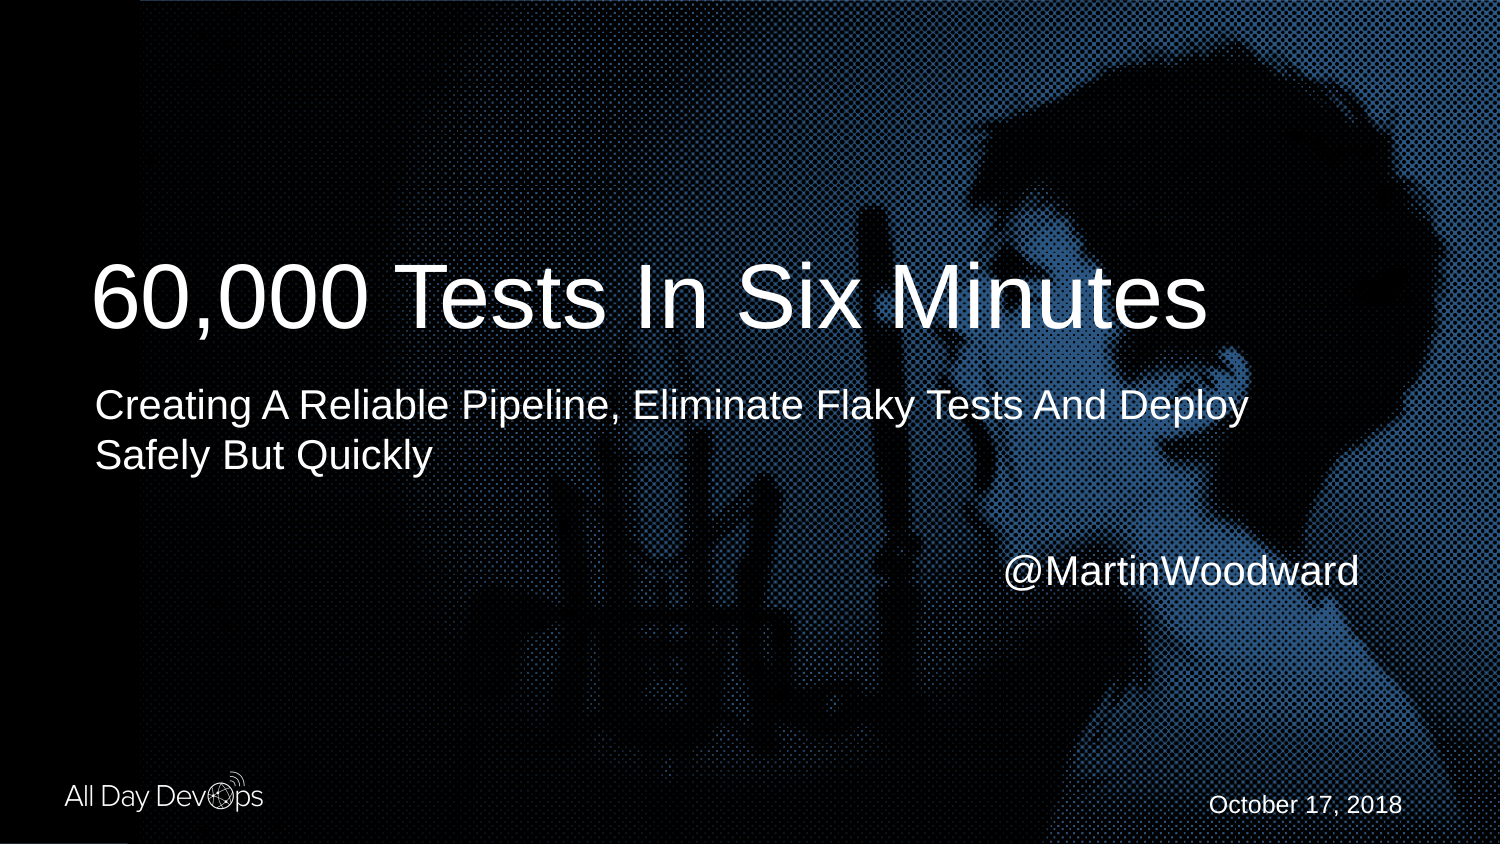

60,000 Tests In Six Minutes
Creating A Reliable Pipeline, Eliminate Flaky Tests And Deploy Safely But Quickly

@MartinWoodward